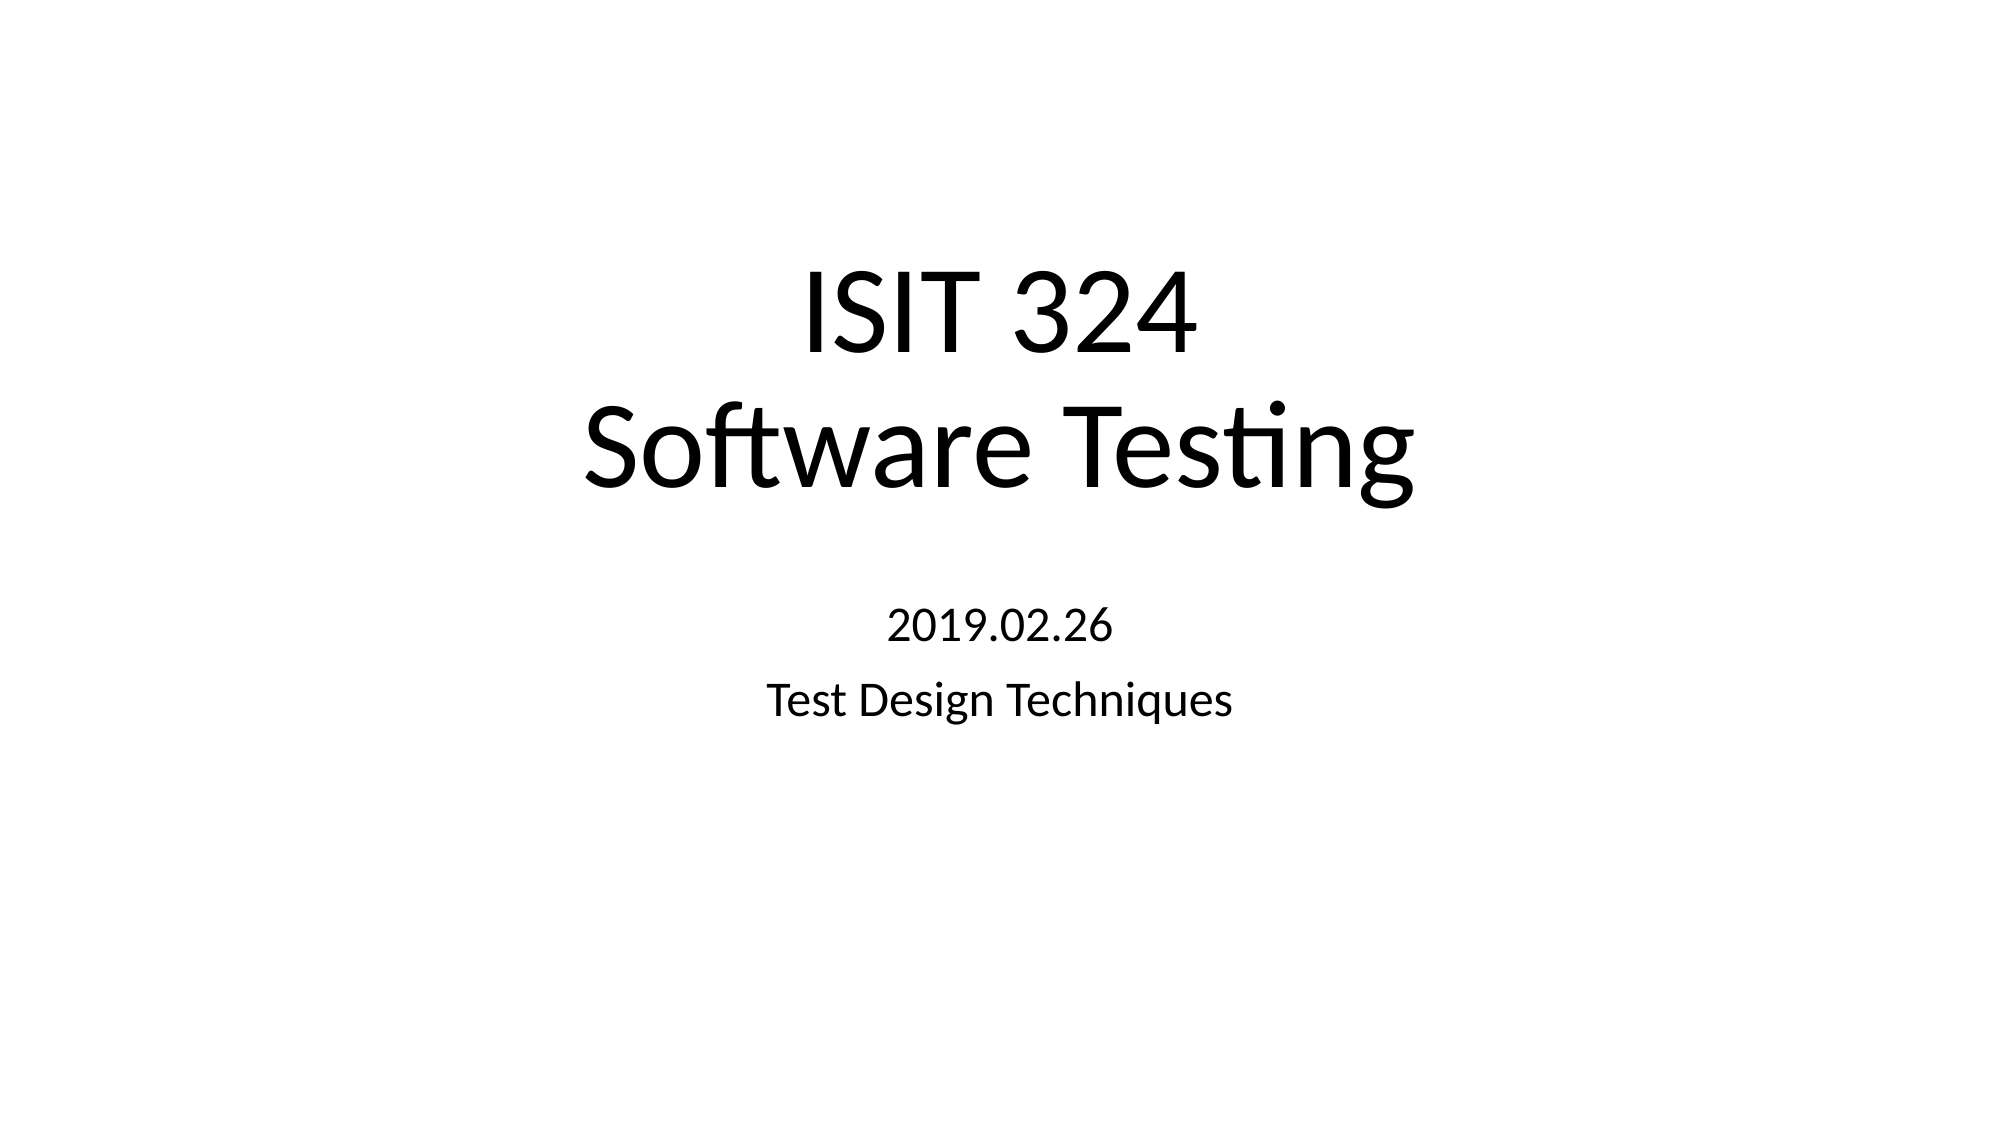

# ISIT 324 Software Testing
2019.02.26
Test Design Techniques